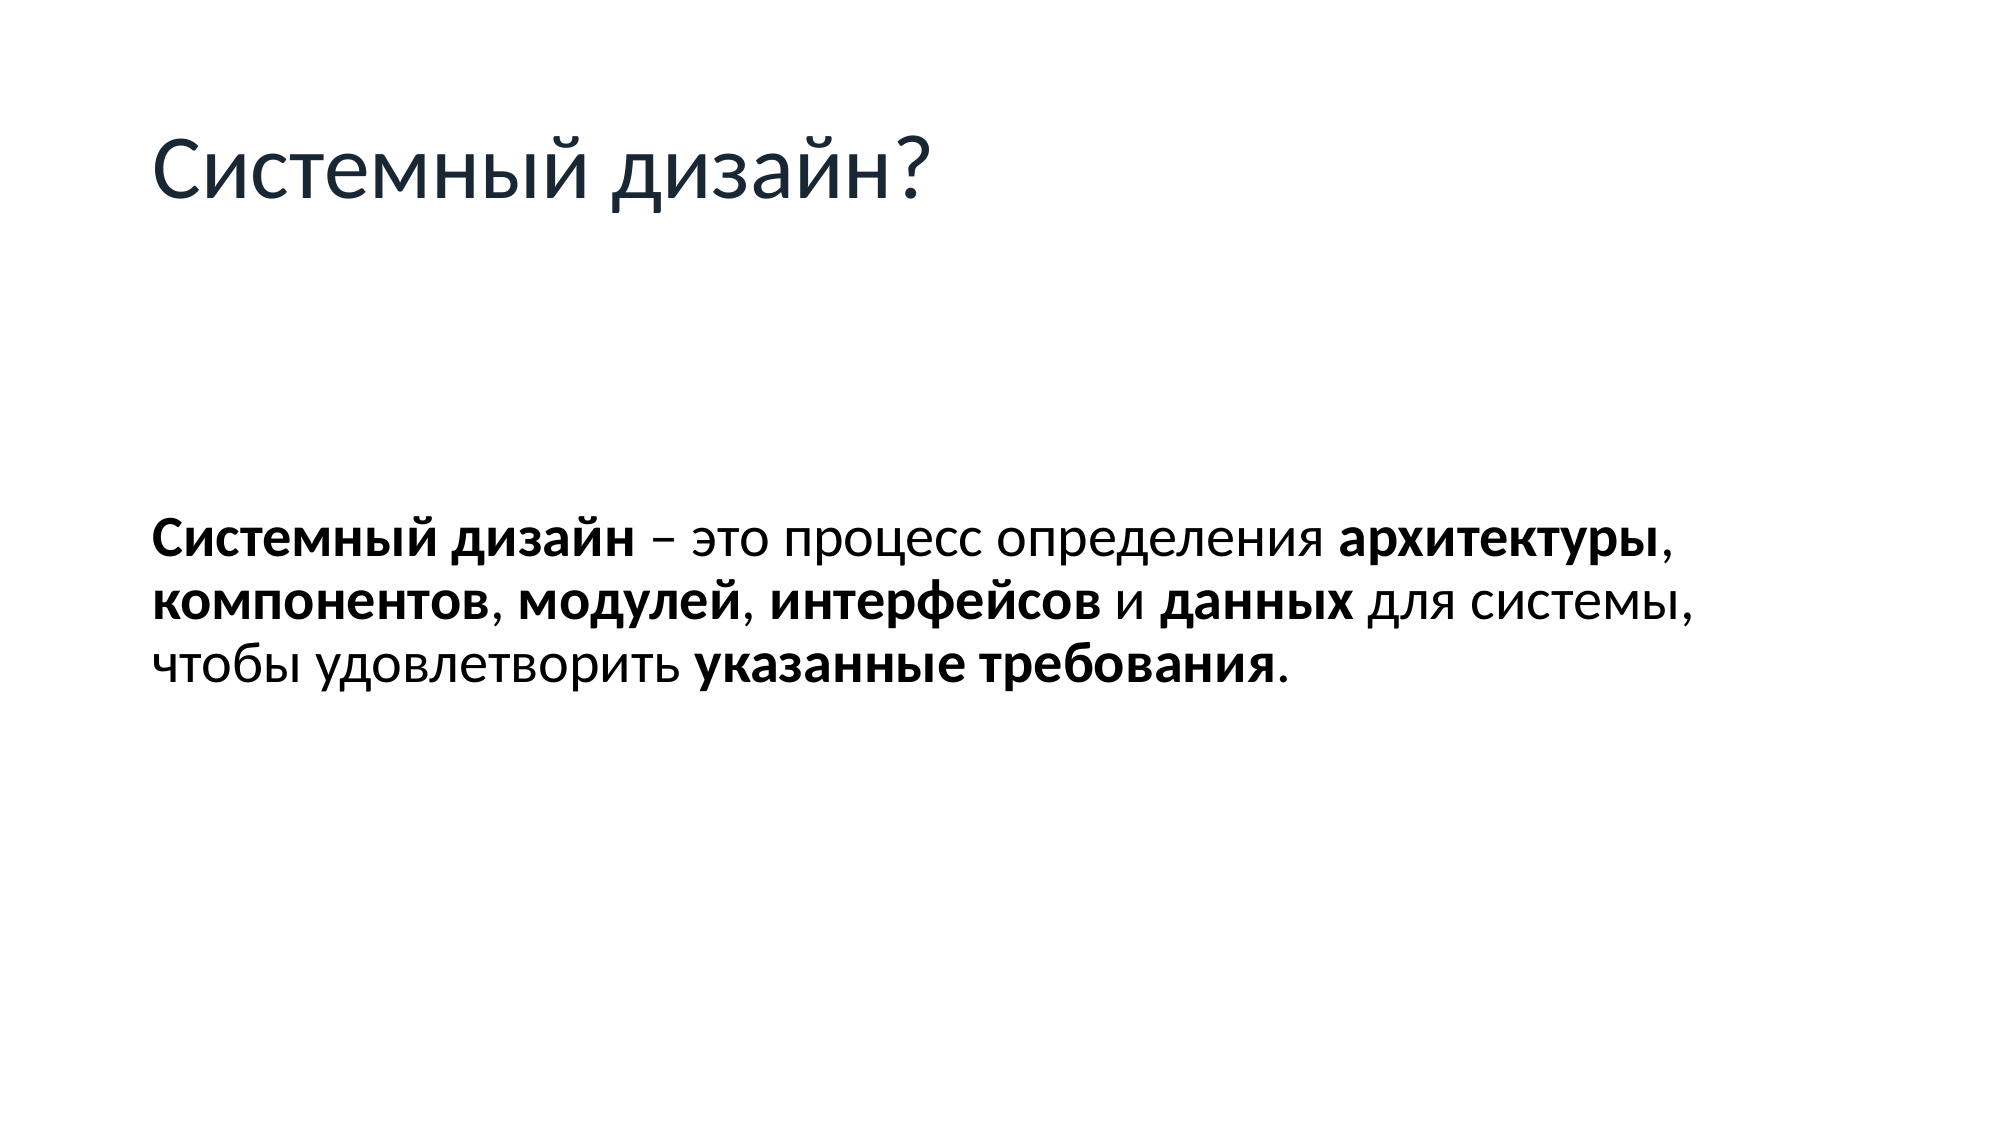

# Системный дизайн?
Системный дизайн – это процесс определения архитектуры, компонентов, модулей, интерфейсов и данных для системы, чтобы удовлетворить указанные требования.